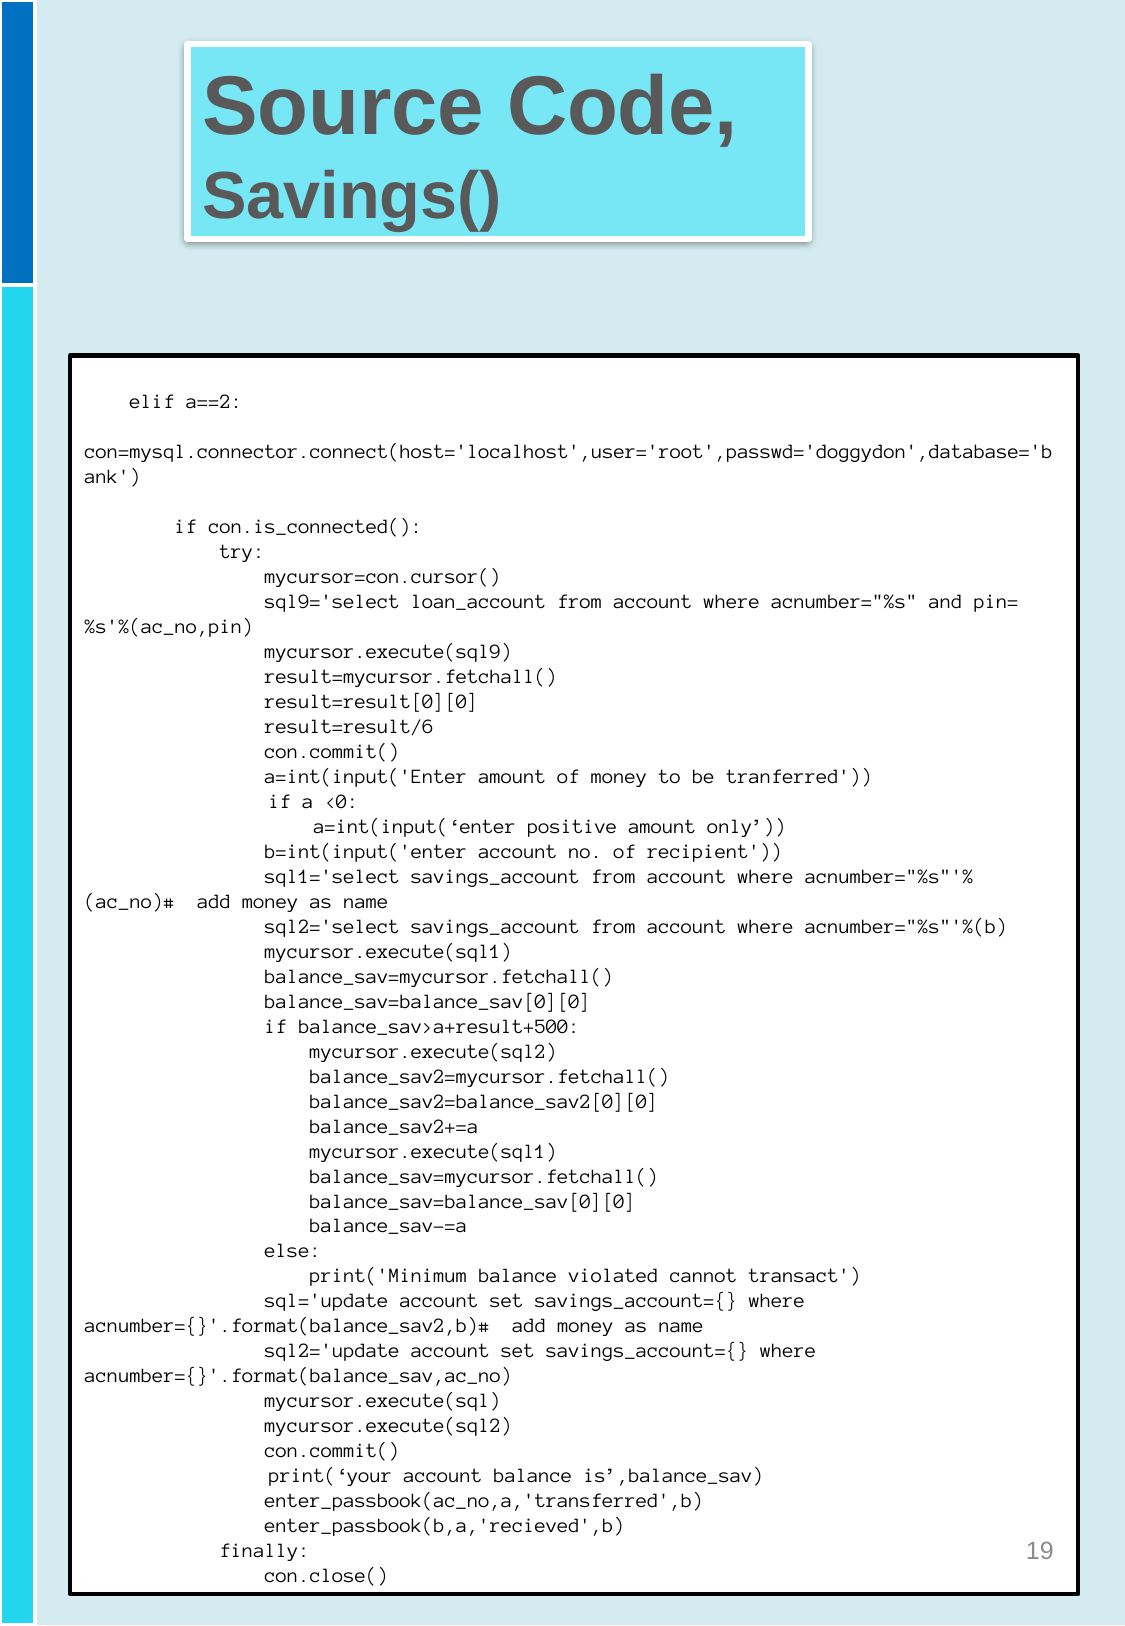

Source Code,
Savings()

    elif a==2:
        con=mysql.connector.connect(host='localhost',user='root',passwd='doggydon',database='bank')

        if con.is_connected():
            try:
                mycursor=con.cursor()
                sql9='select loan_account from account where acnumber="%s" and pin=%s'%(ac_no,pin)
                mycursor.execute(sql9)
                result=mycursor.fetchall()
                result=result[0][0]
                result=result/6
                con.commit()
                a=int(input('Enter amount of money to be tranferred'))
	   if a <0:
	       a=int(input(‘enter positive amount only’))
                b=int(input('enter account no. of recipient'))
                sql1='select savings_account from account where acnumber="%s"'%(ac_no)#  add money as name
                sql2='select savings_account from account where acnumber="%s"'%(b)
                mycursor.execute(sql1)
                balance_sav=mycursor.fetchall()
                balance_sav=balance_sav[0][0]
                if balance_sav>a+result+500:
                    mycursor.execute(sql2)
                    balance_sav2=mycursor.fetchall()
                    balance_sav2=balance_sav2[0][0]
                    balance_sav2+=a
                    mycursor.execute(sql1)
                    balance_sav=mycursor.fetchall()
                    balance_sav=balance_sav[0][0]
                    balance_sav-=a
                else:
                    print('Minimum balance violated cannot transact')
                sql='update account set savings_account={} where acnumber={}'.format(balance_sav2,b)#  add money as name
                sql2='update account set savings_account={} where acnumber={}'.format(balance_sav,ac_no)
                mycursor.execute(sql)
                mycursor.execute(sql2)
                con.commit()
	   print(‘your account balance is’,balance_sav)
                enter_passbook(ac_no,a,'transferred',b)
                enter_passbook(b,a,'recieved',b)
            finally:
                con.close()
19